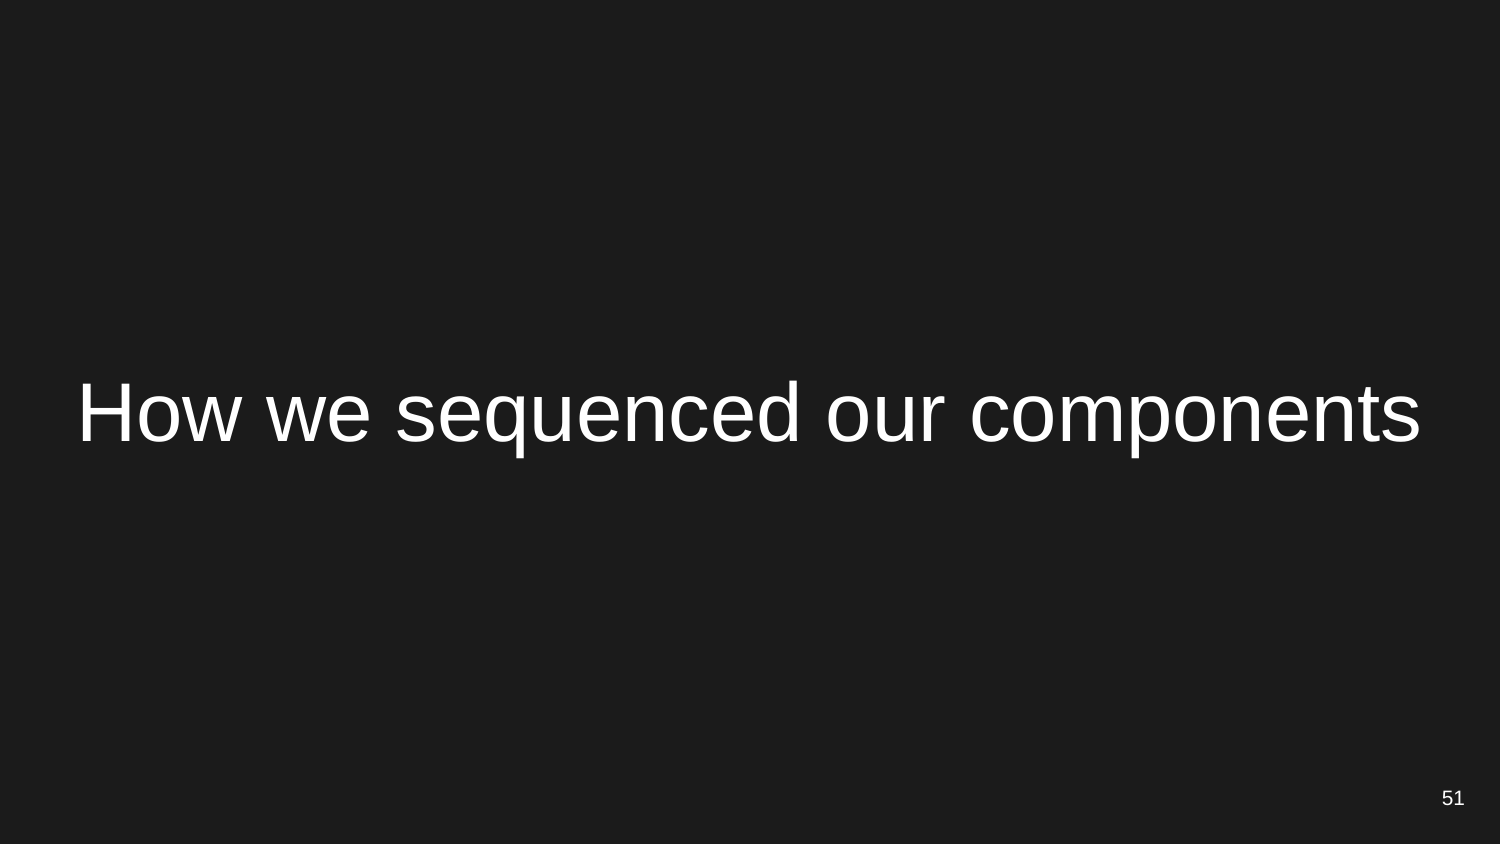

# How we sequenced our components
51